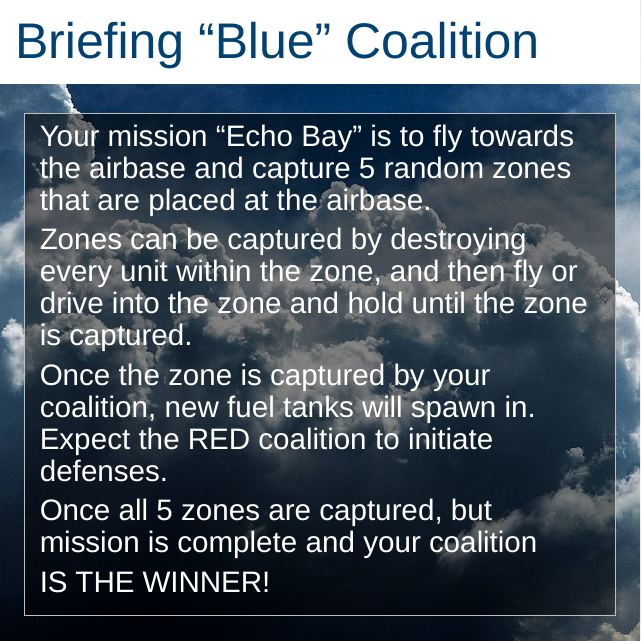

# Briefing “Blue” Coalition
Your mission “Echo Bay” is to fly towards the airbase and capture 5 random zones that are placed at the airbase.
Zones can be captured by destroying every unit within the zone, and then fly or drive into the zone and hold until the zone is captured.
Once the zone is captured by your coalition, new fuel tanks will spawn in. Expect the RED coalition to initiate defenses.
Once all 5 zones are captured, but mission is complete and your coalition
IS THE WINNER!